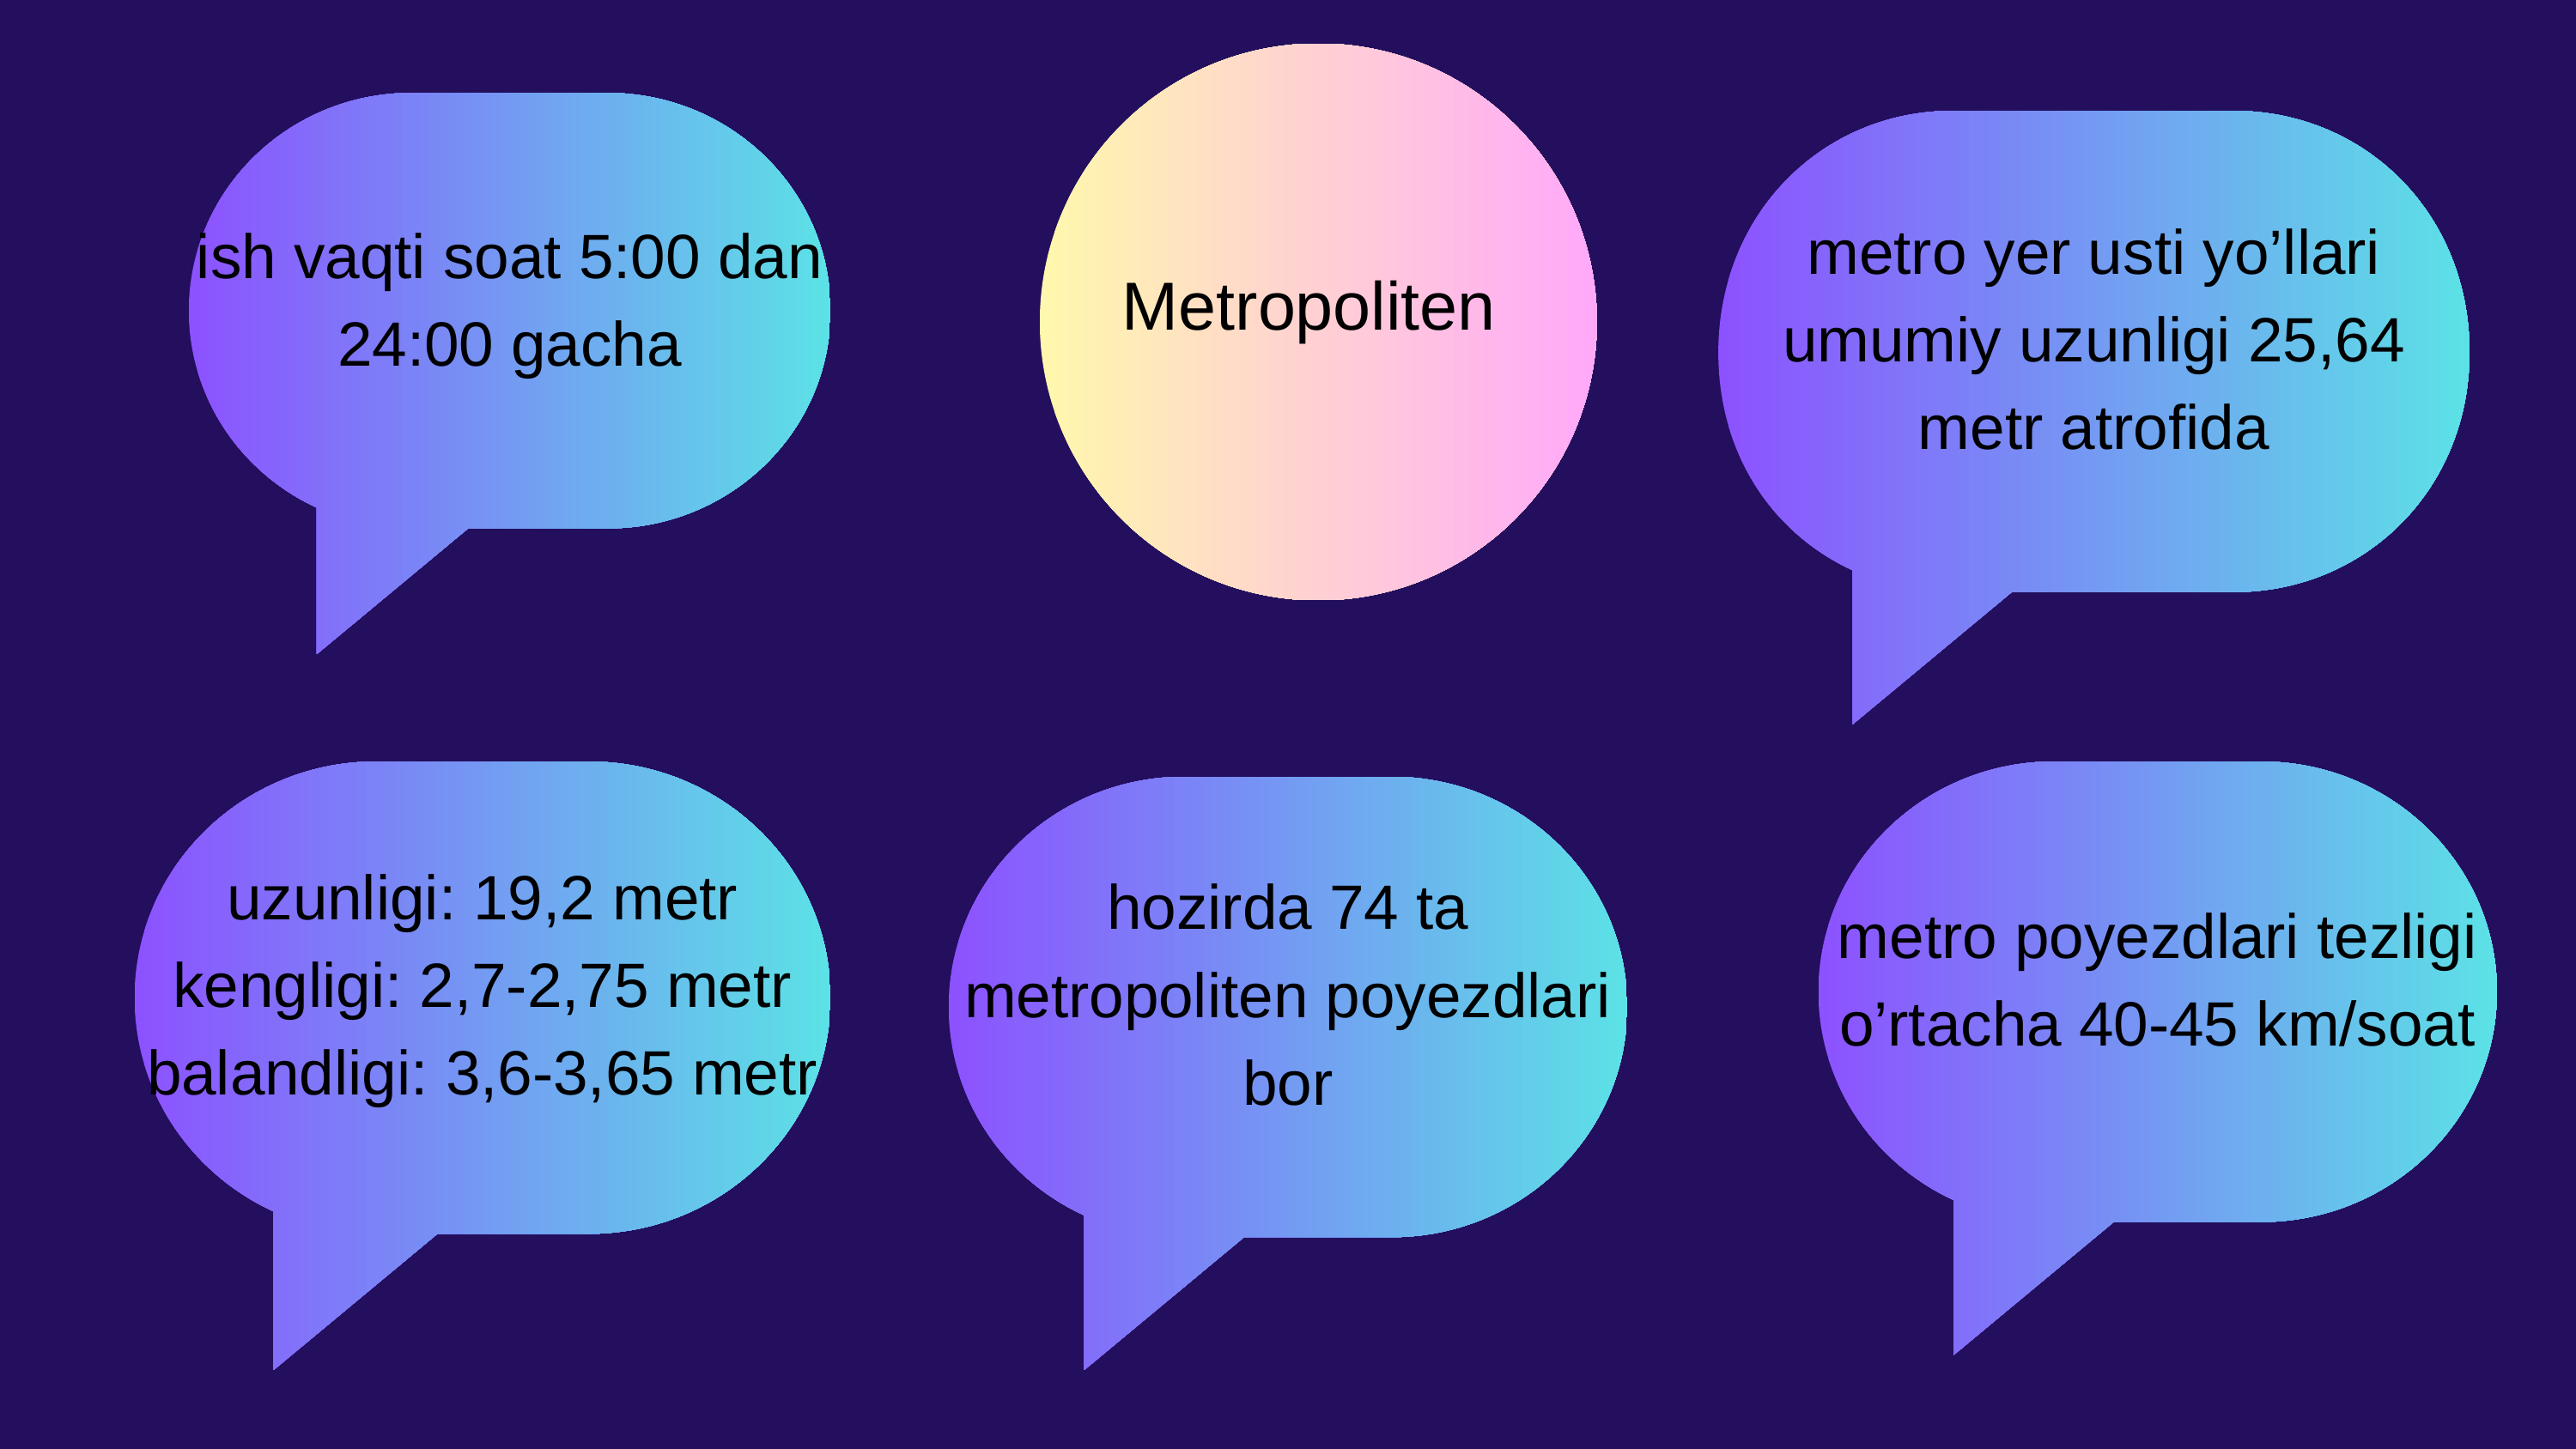

Metropoliten

ish vaqti soat 5:00 dan 24:00 gacha

metro yer usti yo’llari umumiy uzunligi 25,64 metr atrofida

uzunligi: 19,2 metr
kengligi: 2,7-2,75 metr
balandligi: 3,6-3,65 metr

metro poyezdlari tezligi o’rtacha 40-45 km/soat

hozirda 74 ta metropoliten poyezdlari bor